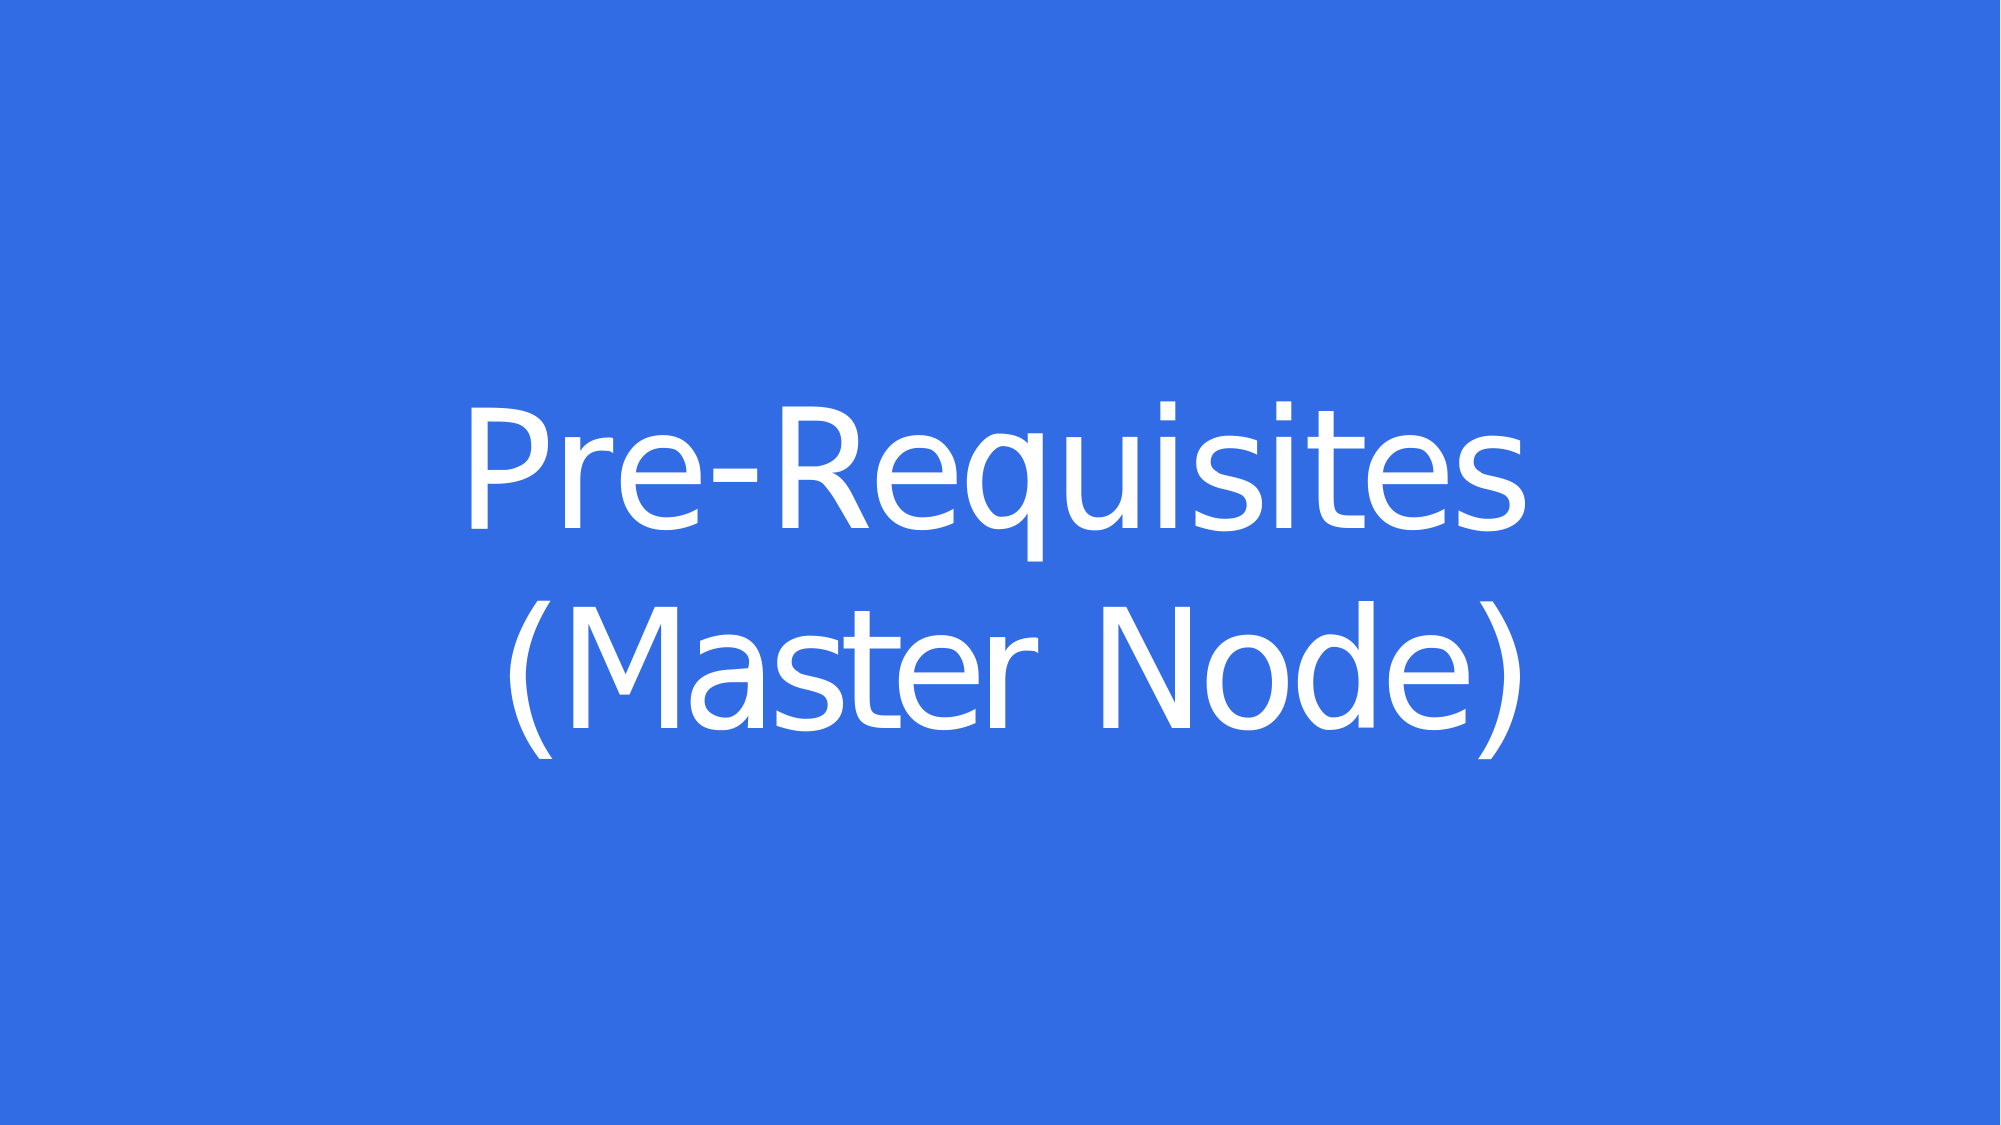

# Pre-Requisites (Master Node)
Copyright © Thinknyx Technologies LLP